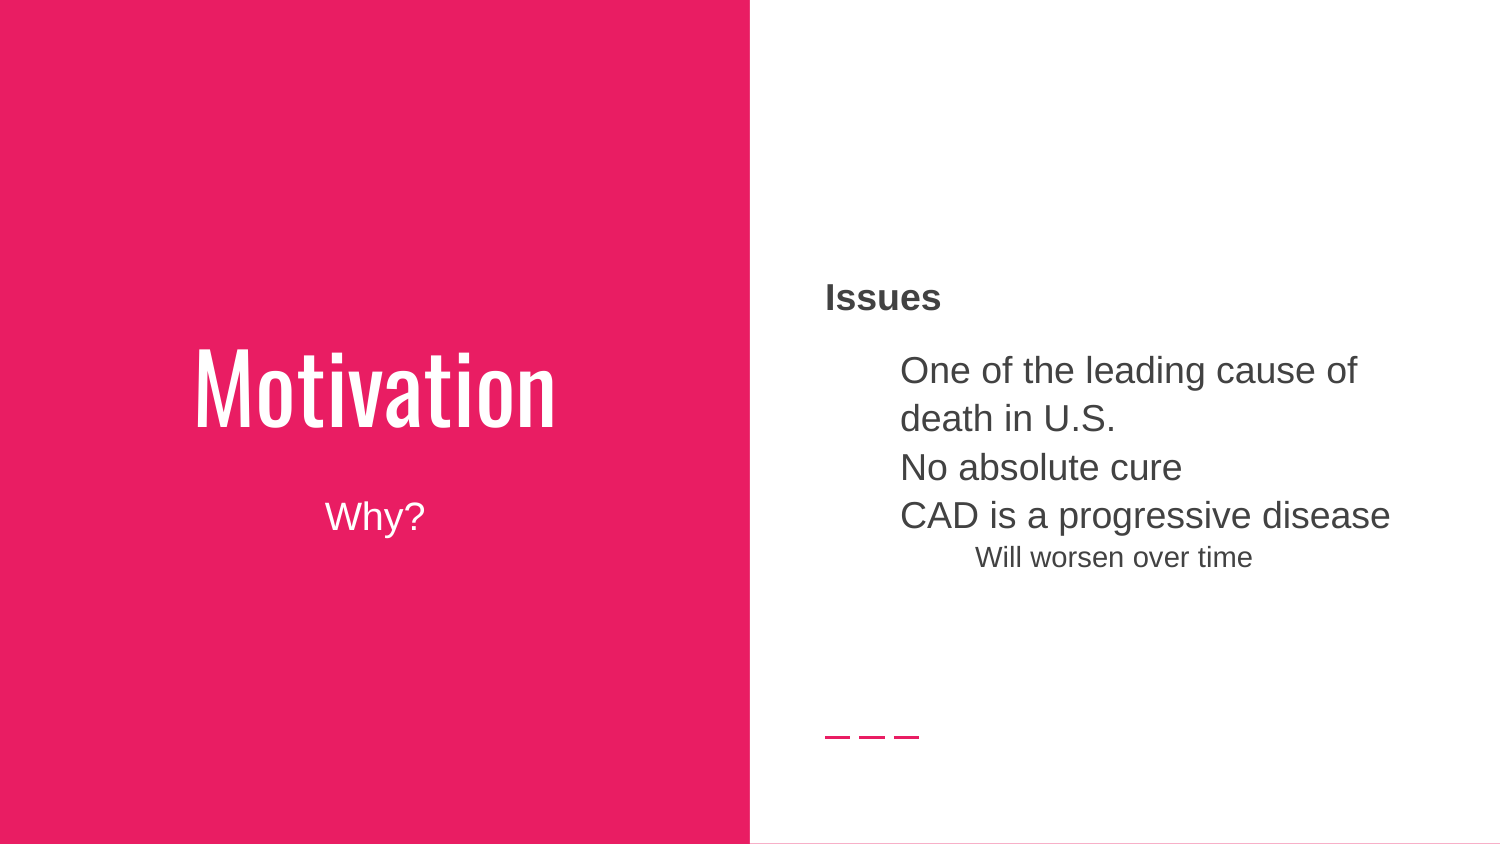

Issues
One of the leading cause of death in U.S.
No absolute cure
CAD is a progressive disease
Will worsen over time
# Motivation
Why?